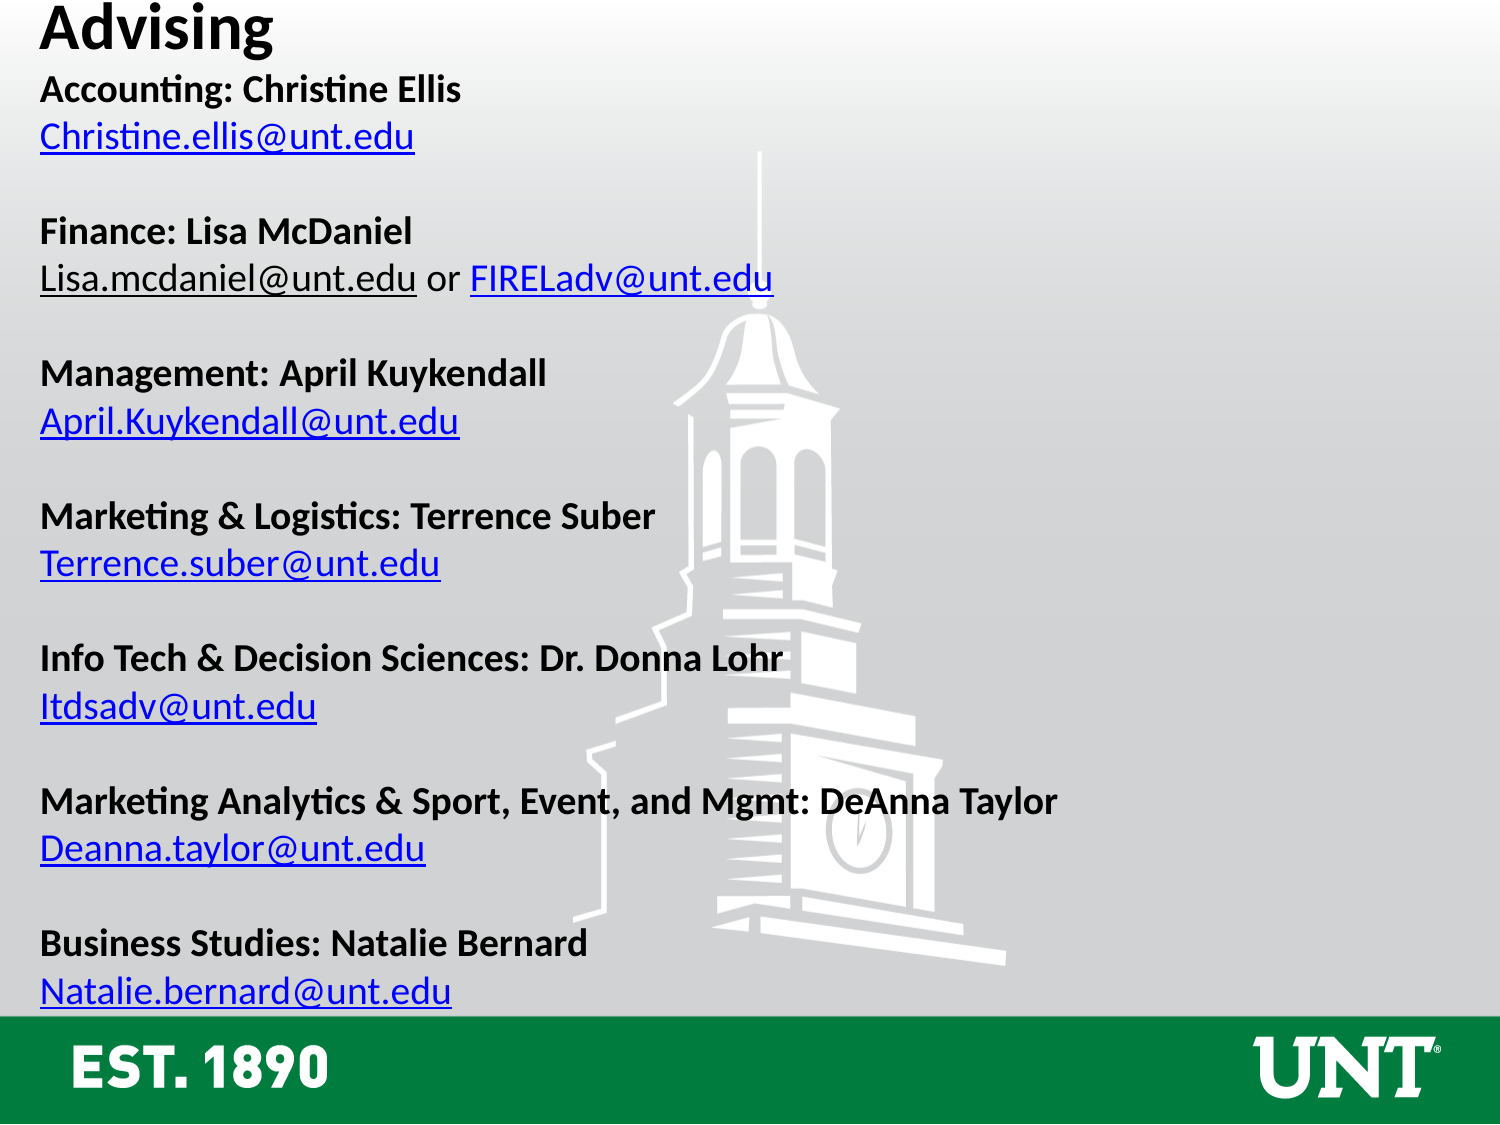

Advising
Accounting: Christine Ellis
Christine.ellis@unt.edu

Finance: Lisa McDaniel
Lisa.mcdaniel@unt.edu or FIRELadv@unt.edu

Management: April Kuykendall
April.Kuykendall@unt.edu

Marketing & Logistics: Terrence Suber
Terrence.suber@unt.edu

Info Tech & Decision Sciences: Dr. Donna Lohr
Itdsadv@unt.edu

Marketing Analytics & Sport, Event, and Mgmt: DeAnna Taylor Deanna.taylor@unt.edu

Business Studies: Natalie Bernard
Natalie.bernard@unt.edu